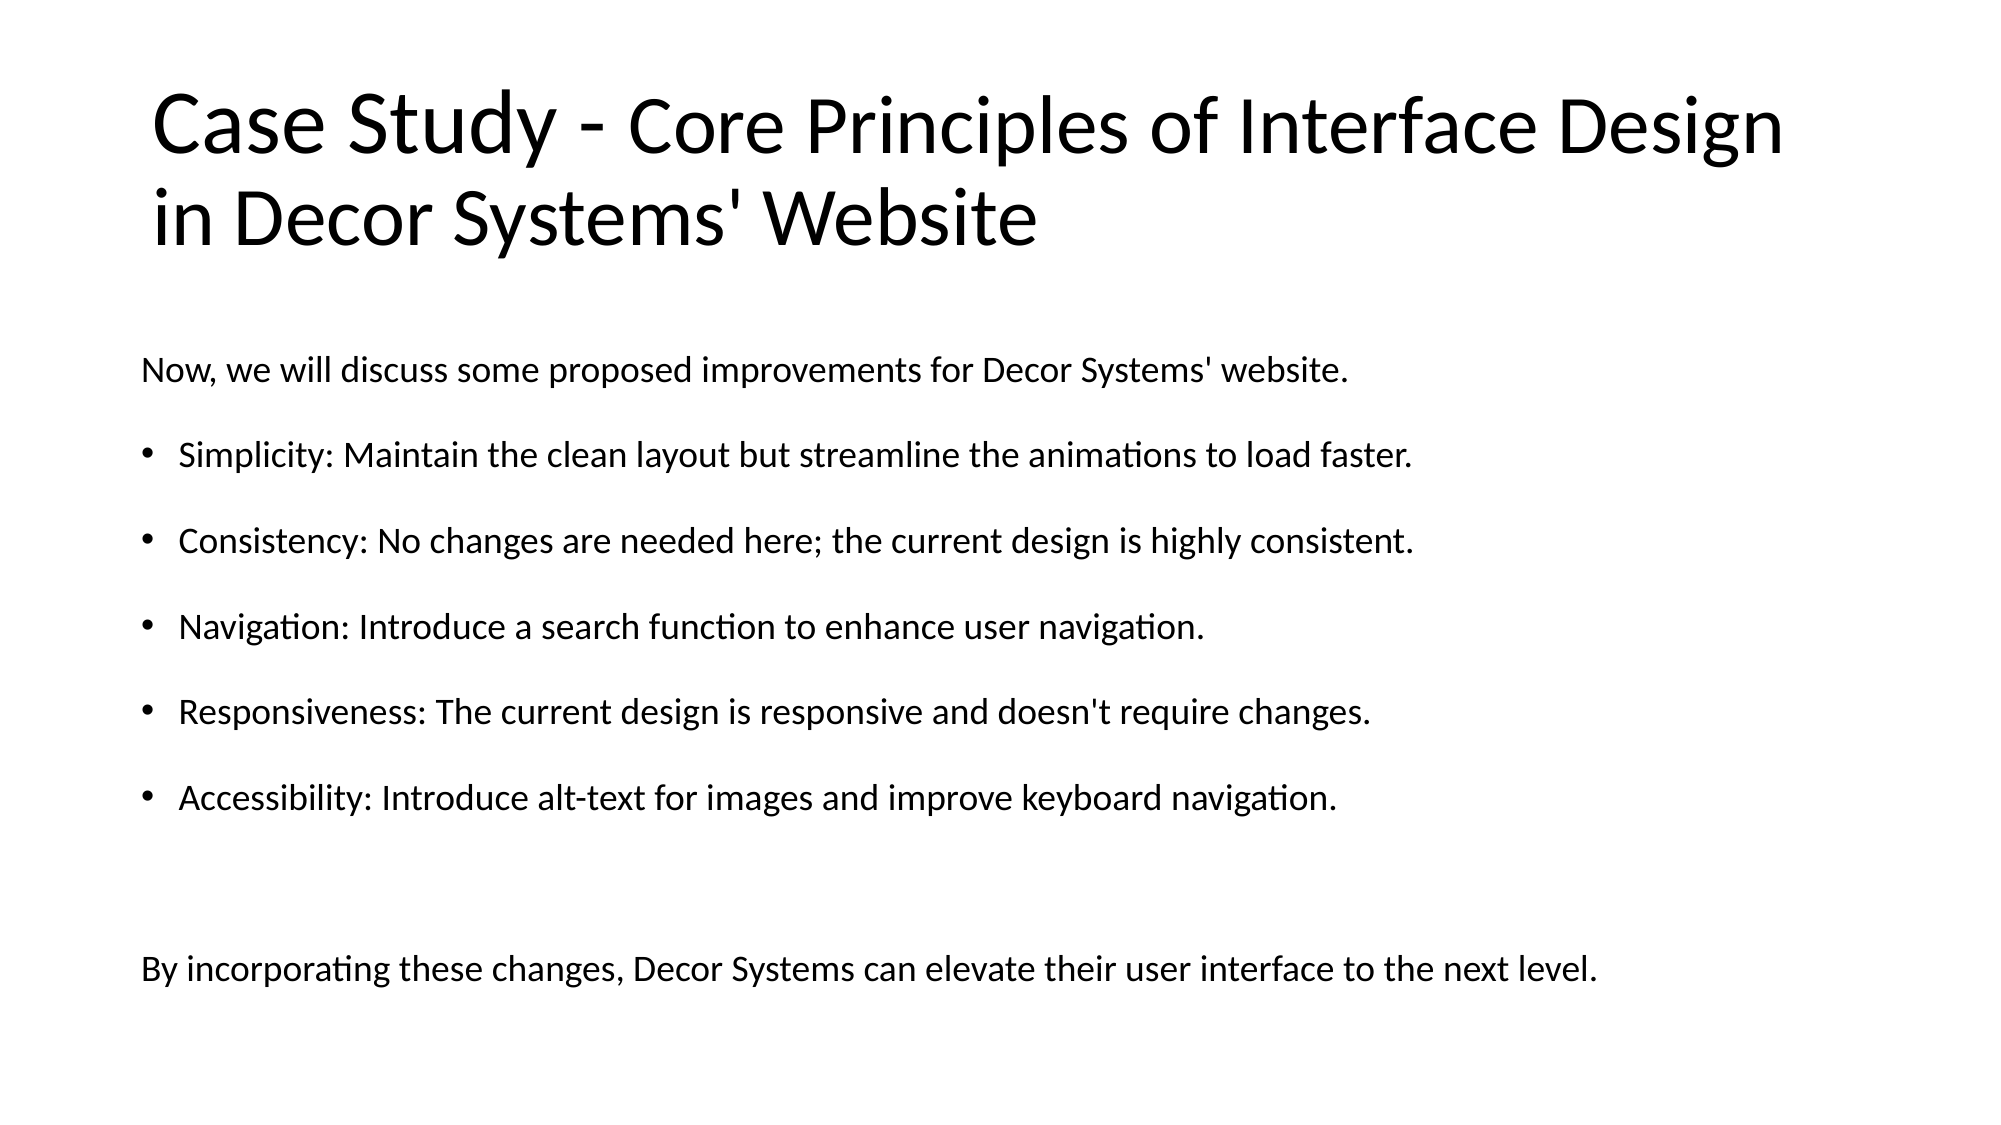

# Case Study - Core Principles of Interface Design in Decor Systems' Website
Now, we will discuss some proposed improvements for Decor Systems' website.
Simplicity: Maintain the clean layout but streamline the animations to load faster.
Consistency: No changes are needed here; the current design is highly consistent.
Navigation: Introduce a search function to enhance user navigation.
Responsiveness: The current design is responsive and doesn't require changes.
Accessibility: Introduce alt-text for images and improve keyboard navigation.

By incorporating these changes, Decor Systems can elevate their user interface to the next level.